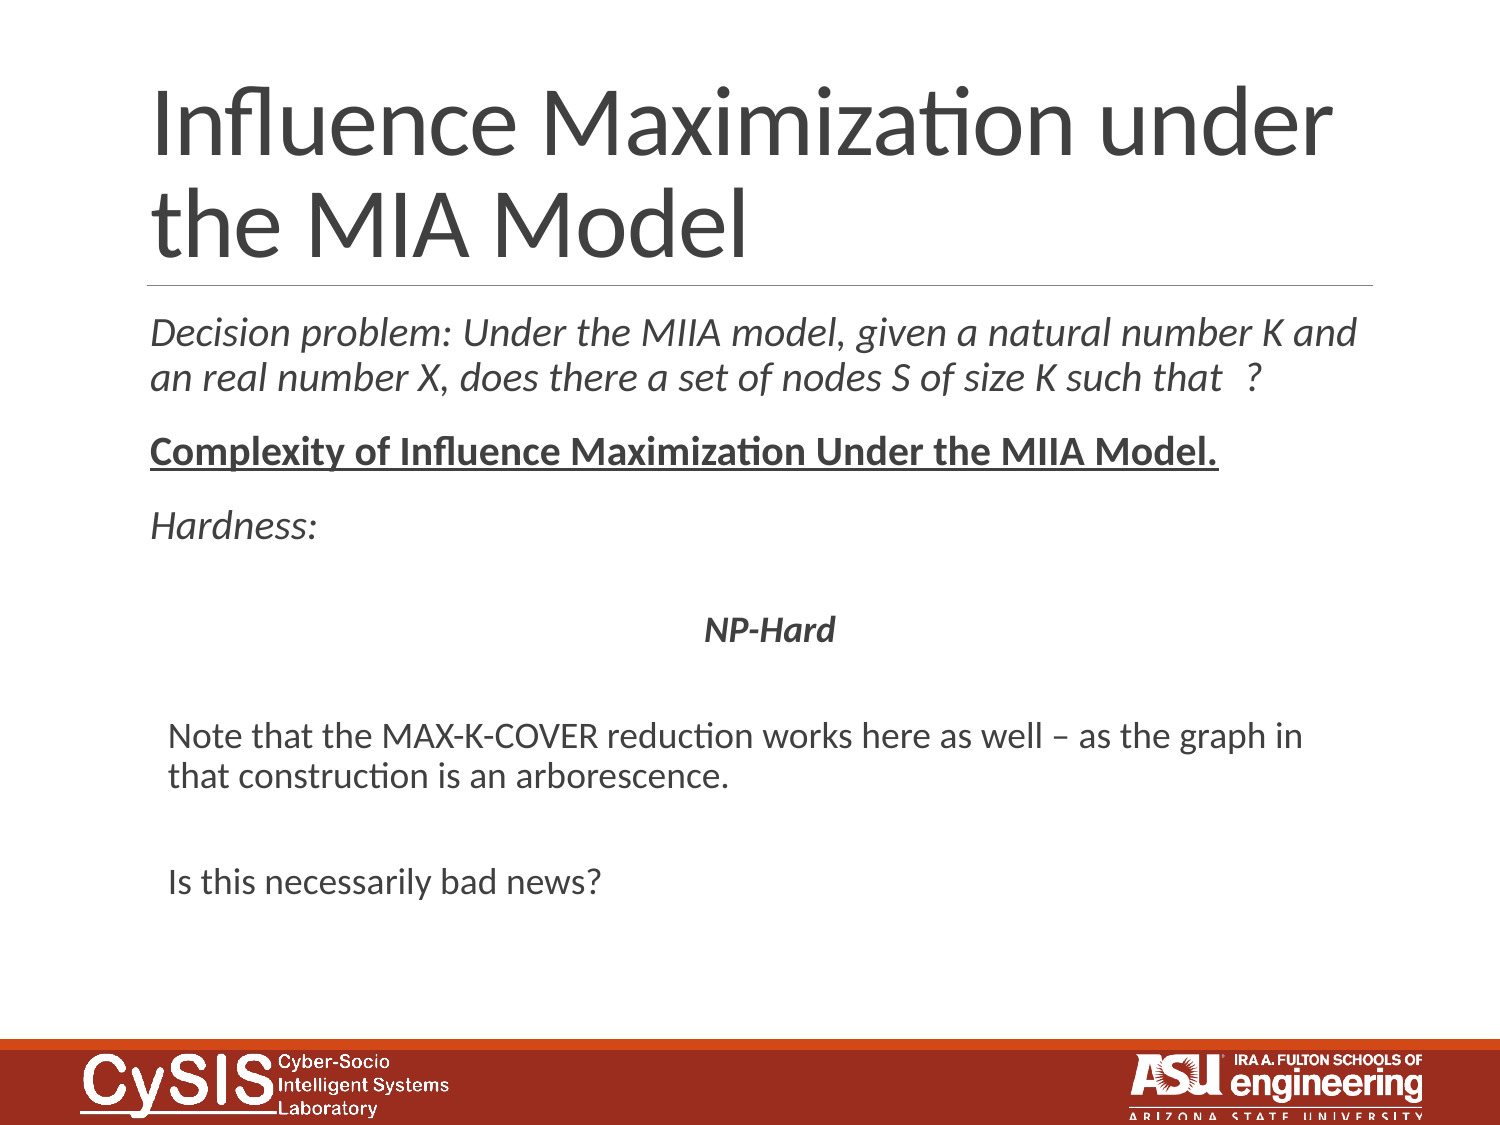

# Influence Maximization under the MIA Model
Decision problem: Under the MIIA model, given a natural number K and an real number X, does there a set of nodes S of size K such that  ?
Complexity of Influence Maximization Under the MIIA Model.
Hardness:

NP-Hard

Note that the MAX-K-COVER reduction works here as well – as the graph in that construction is an arborescence.

Is this necessarily bad news?